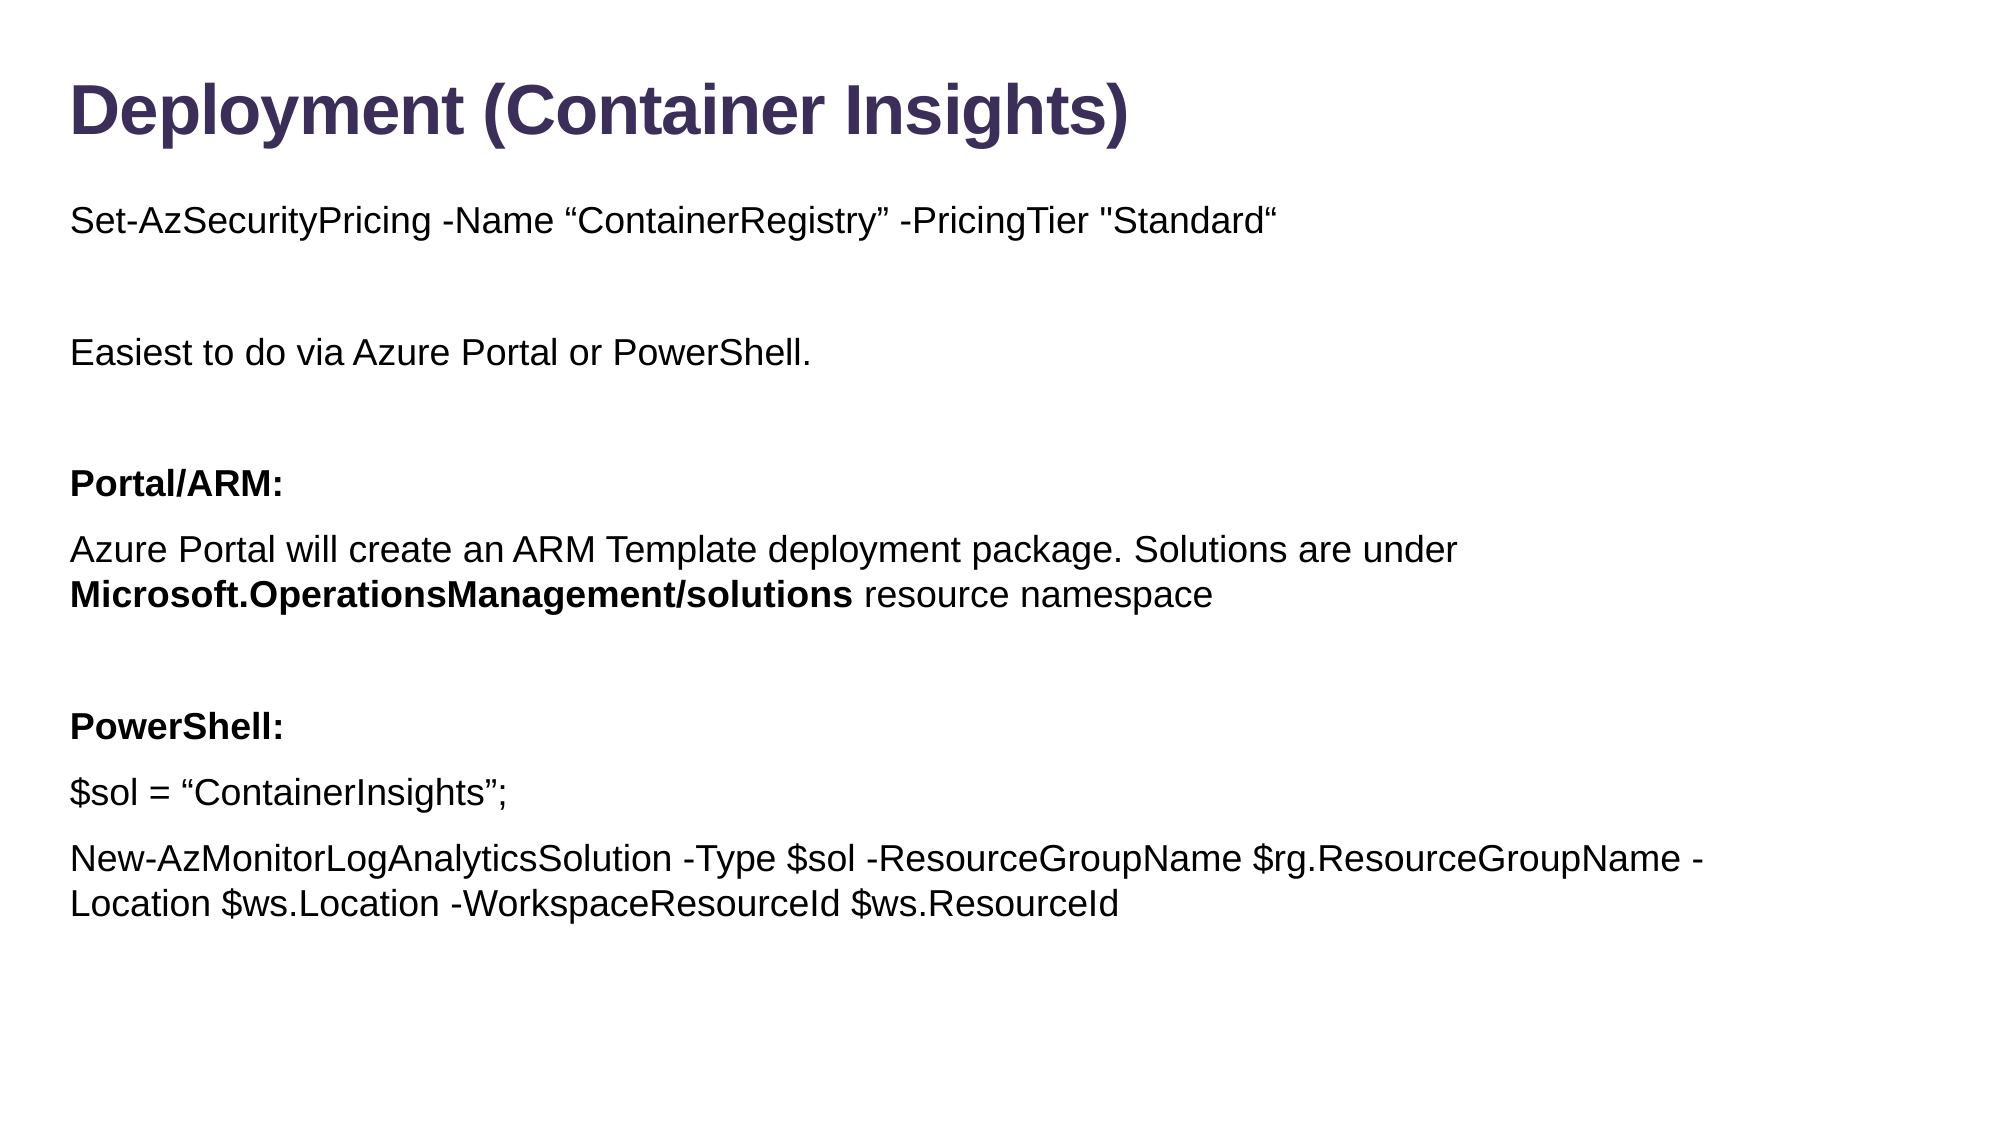

# Deployment (Container Insights)
Set-AzSecurityPricing -Name “ContainerRegistry” -PricingTier "Standard“

Easiest to do via Azure Portal or PowerShell.

Portal/ARM:
Azure Portal will create an ARM Template deployment package. Solutions are under Microsoft.OperationsManagement/solutions resource namespace

PowerShell:
$sol = “ContainerInsights”;
New-AzMonitorLogAnalyticsSolution -Type $sol -ResourceGroupName $rg.ResourceGroupName -Location $ws.Location -WorkspaceResourceId $ws.ResourceId